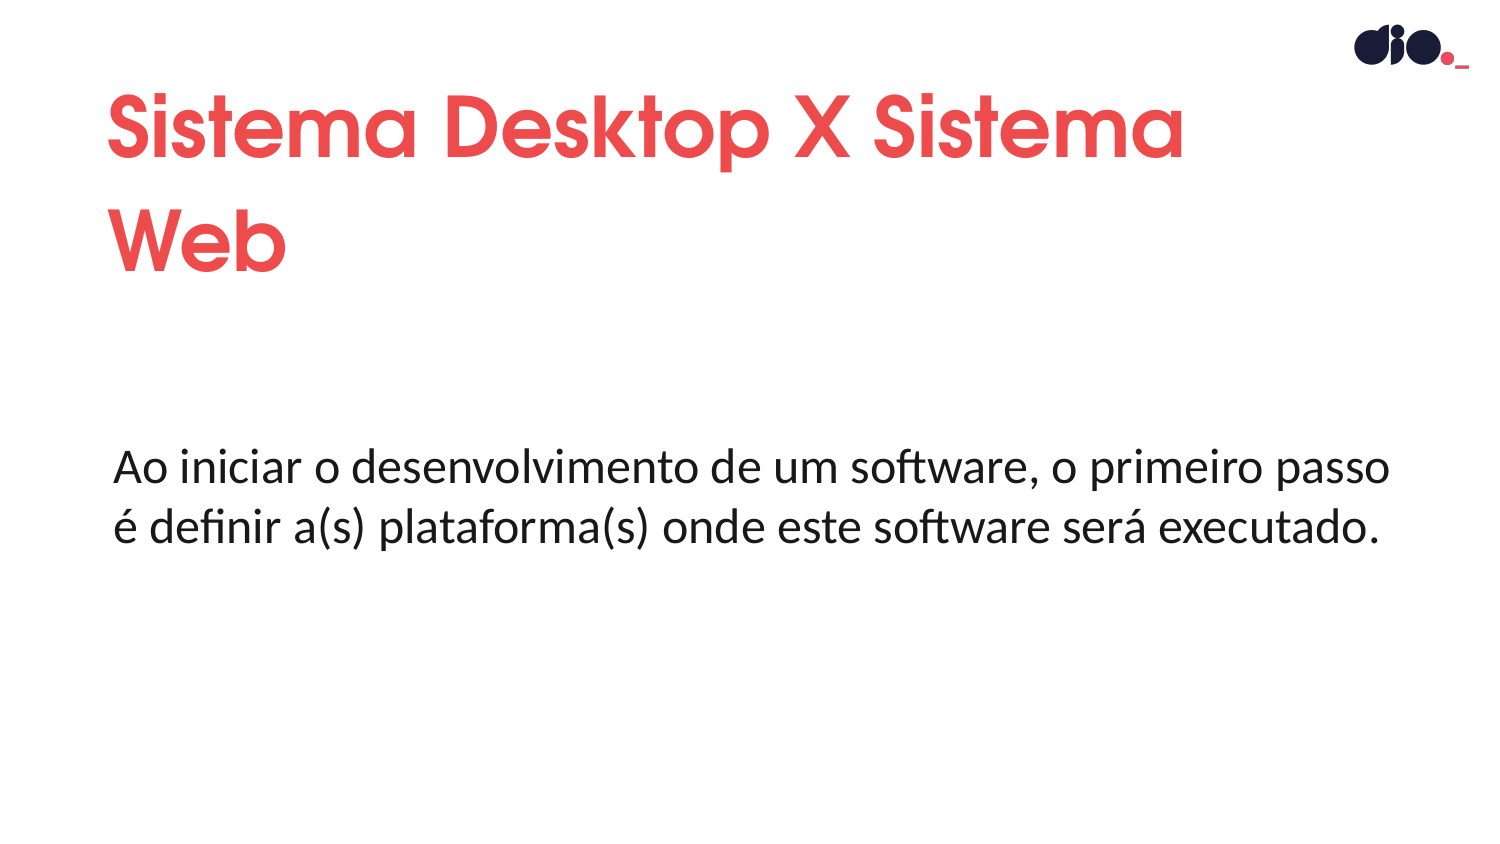

Sistema Desktop X Sistema Web
Ao iniciar o desenvolvimento de um software, o primeiro passo é definir a(s) plataforma(s) onde este software será executado.